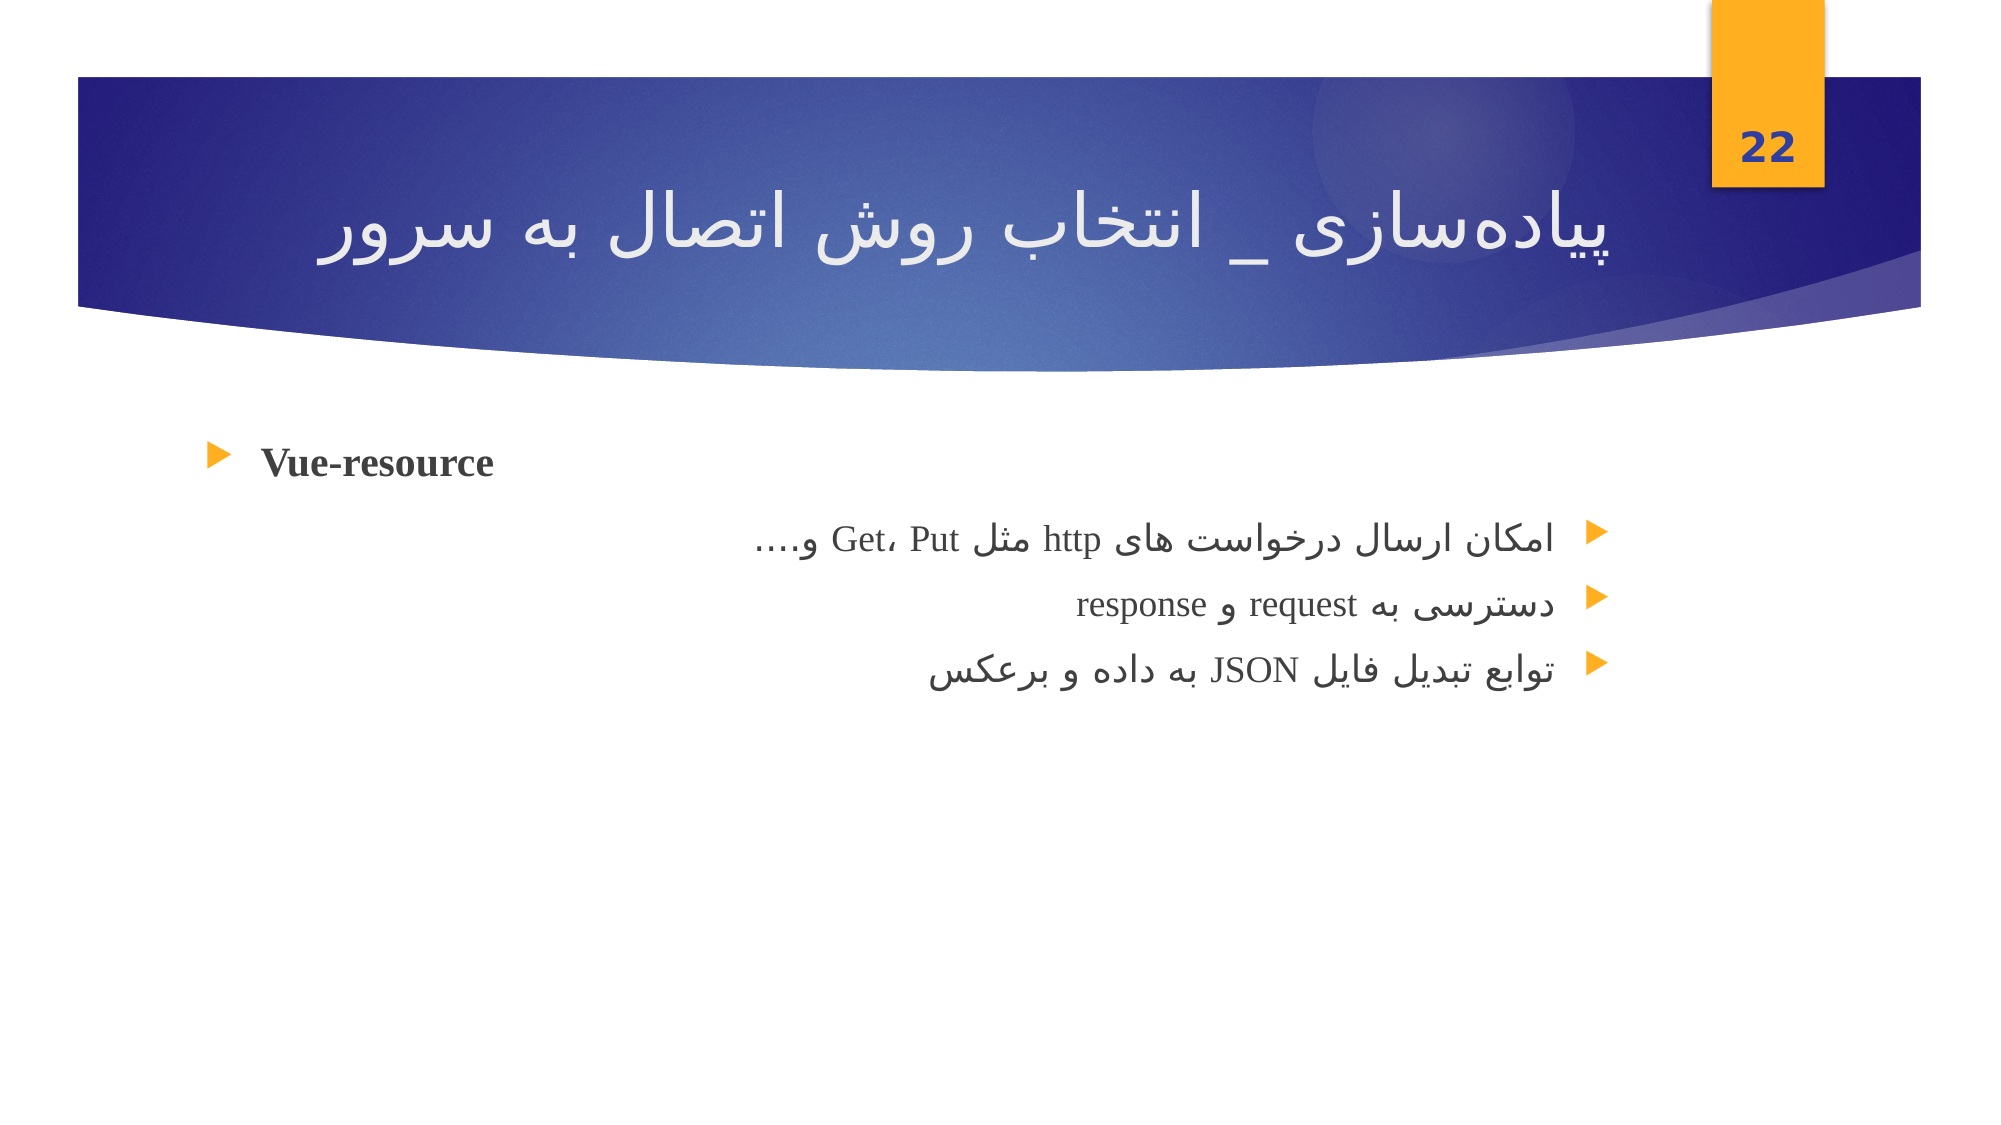

22
# پیاده‌سازی _ انتخاب روش اتصال به سرور
Vue-resource
امکان ارسال درخواست های http مثل Get، Put و....
دسترسی به request و response
توابع تبدیل فایل JSON به داده و برعکس